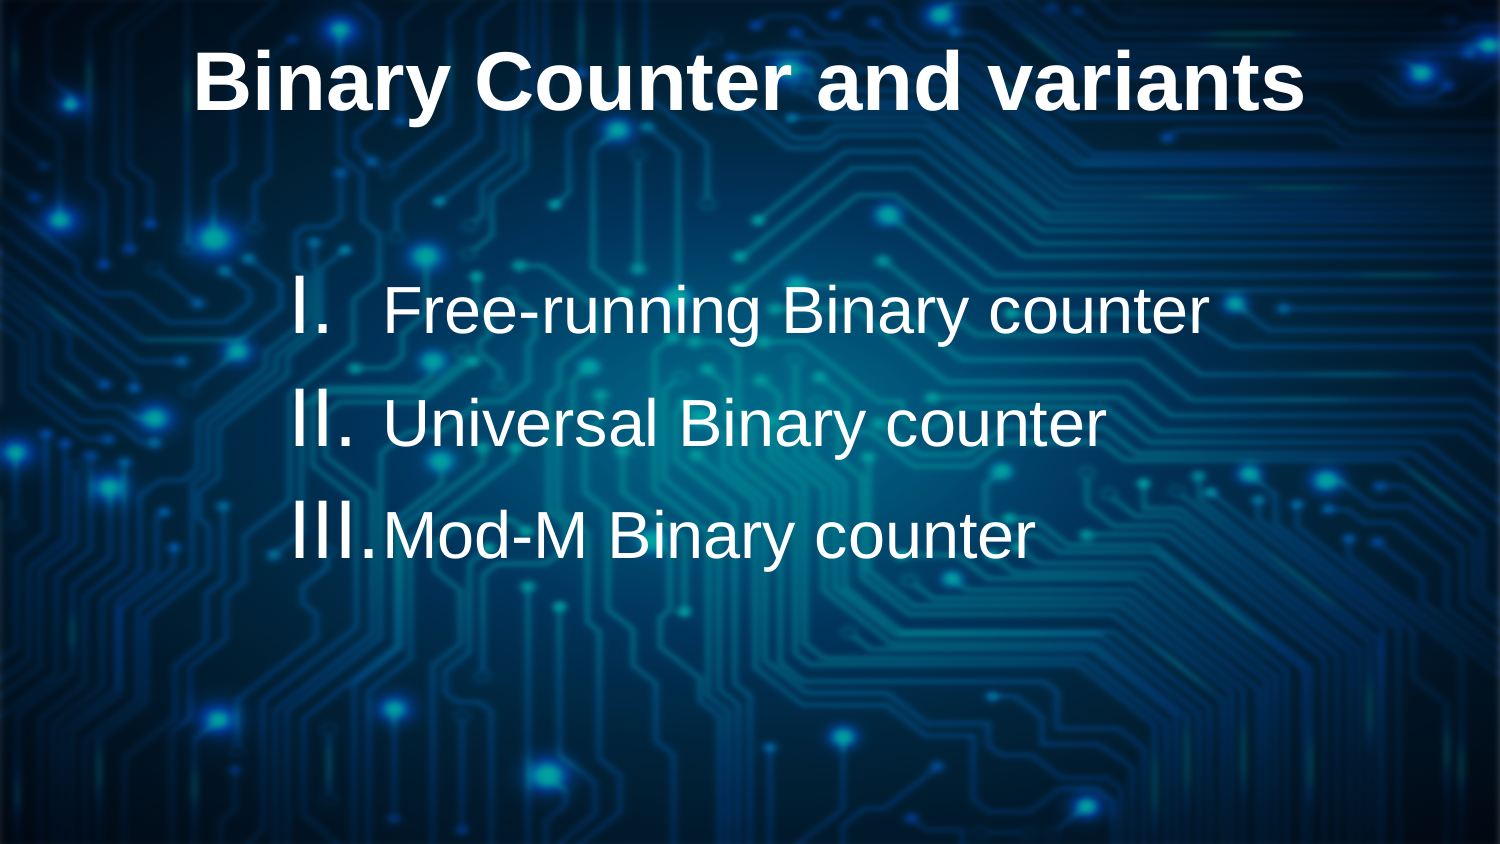

Binary Counter and variants
Free-running Binary counter
Universal Binary counter
Mod-M Binary counter
But first of all…